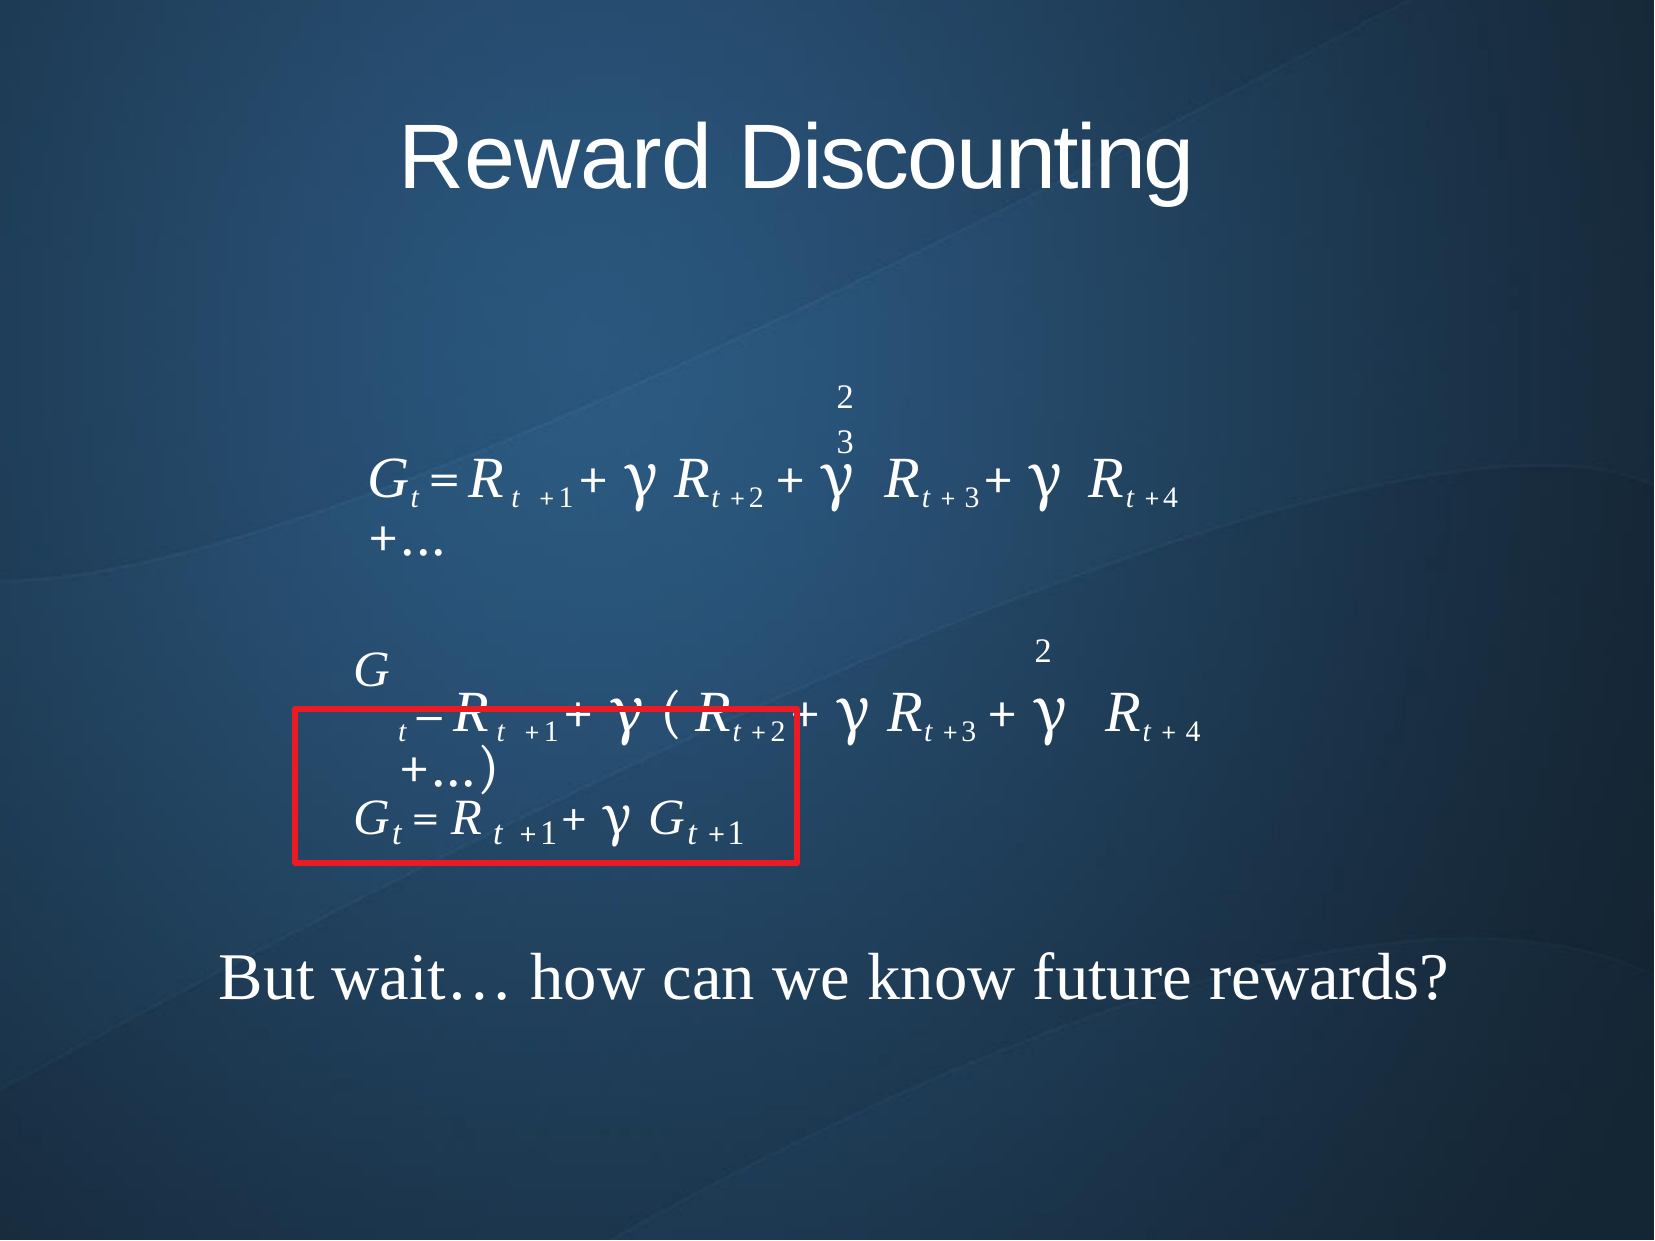

# Reward Discounting
2	3
Gt =Rt +1+ γ Rt +2 + γ	Rt + 3+ γ	Rt +4 +...

G	2
t =Rt +1+ γ ( Rt +2+ γ Rt +3 + γ	Rt + 4 +...)
Gt =Rt +1+ γ Gt +1
But wait… how can we know future rewards?